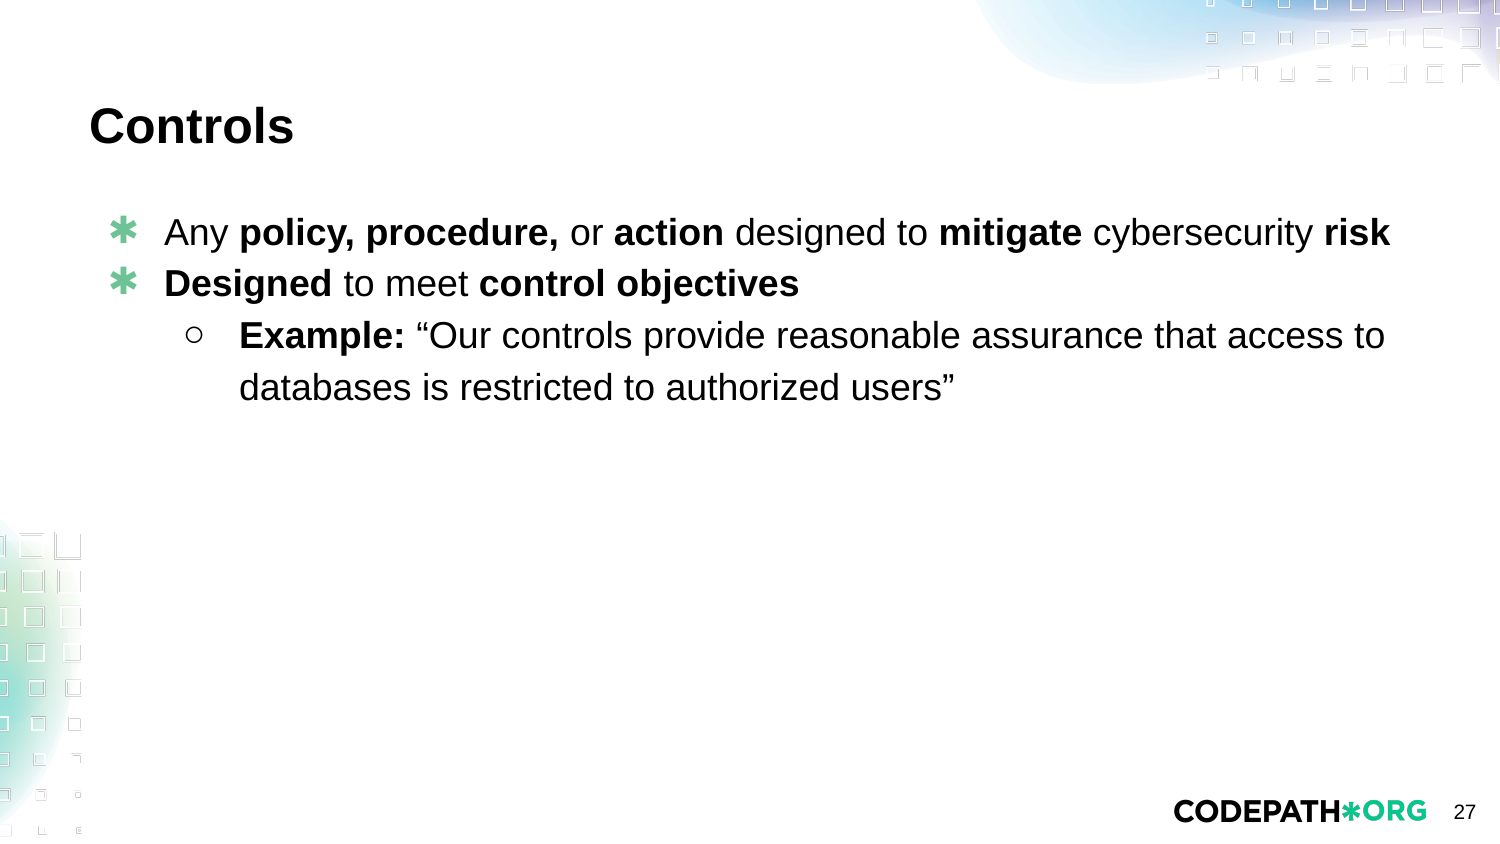

# Controls
Any policy, procedure, or action designed to mitigate cybersecurity risk
Designed to meet control objectives
Example: “Our controls provide reasonable assurance that access to databases is restricted to authorized users”
27